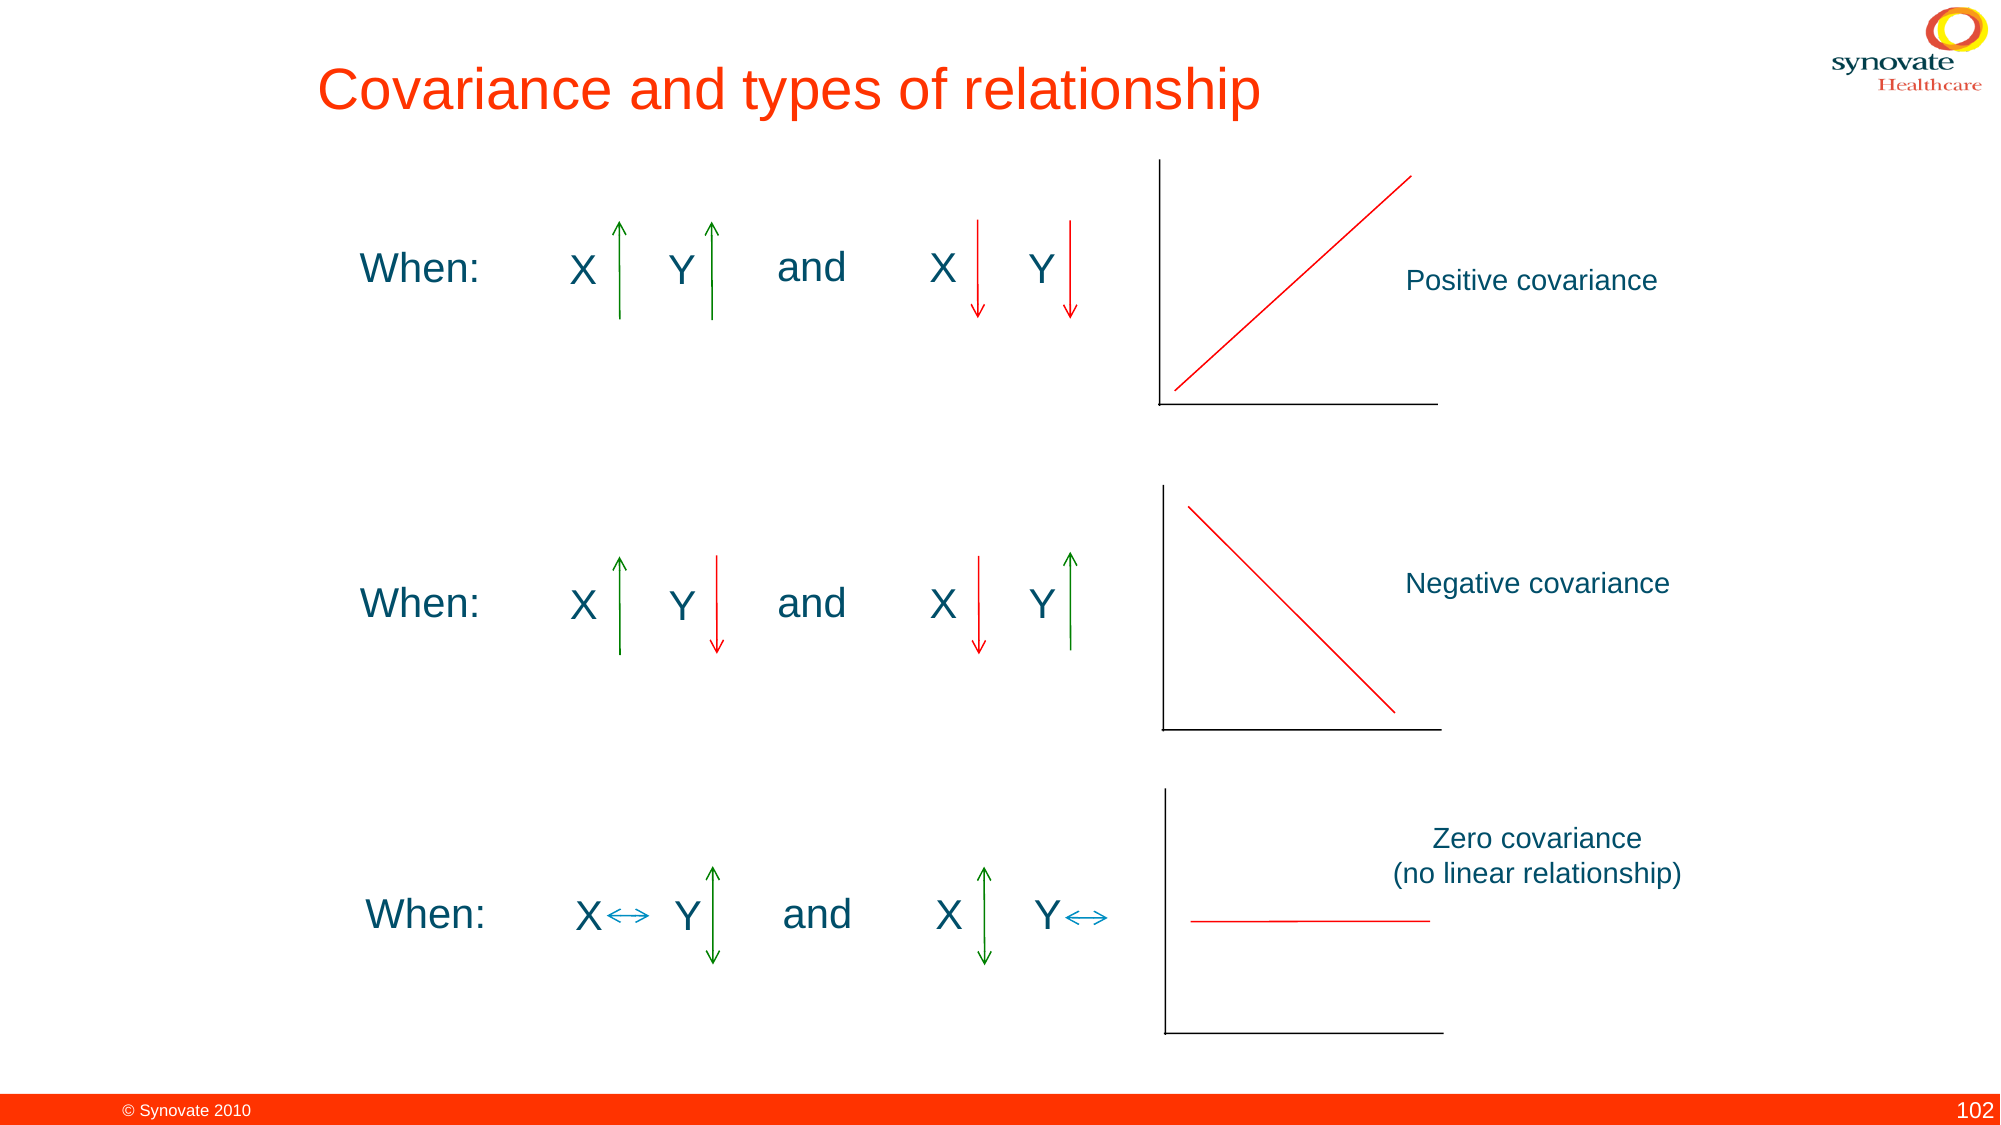

Covariance and types of relationship

and
When:
X
Y
X
Y
Positive covariance

Negative covariance
and
When:
X
Y
X
Y

Zero covariance
(no linear relationship)
and
When:
X
Y
X
Y